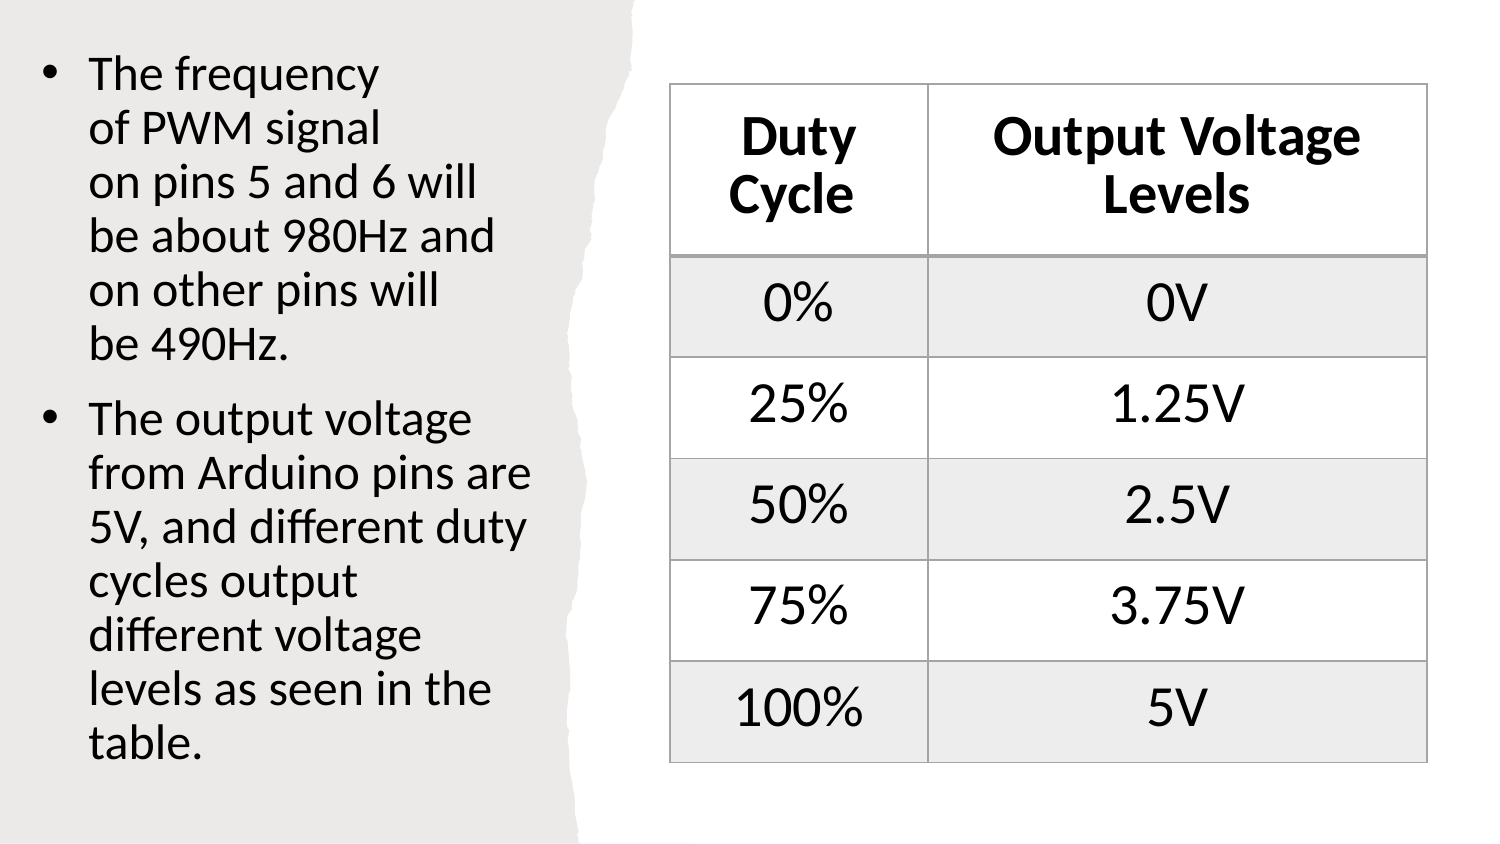

The frequency of PWM signal on pins 5 and 6 will be about 980Hz and on other pins will be 490Hz.
The output voltage from Arduino pins are 5V, and different duty cycles output different voltage levels as seen in the table.

| Duty Cycle ​ | Output Voltage Levels​ |
| --- | --- |
| 0%​ | 0V​ |
| 25%​ | 1.25V​ |
| 50%​ | 2.5V​ |
| 75%​ | 3.75V​ |
| 100%​ | 5V​ |